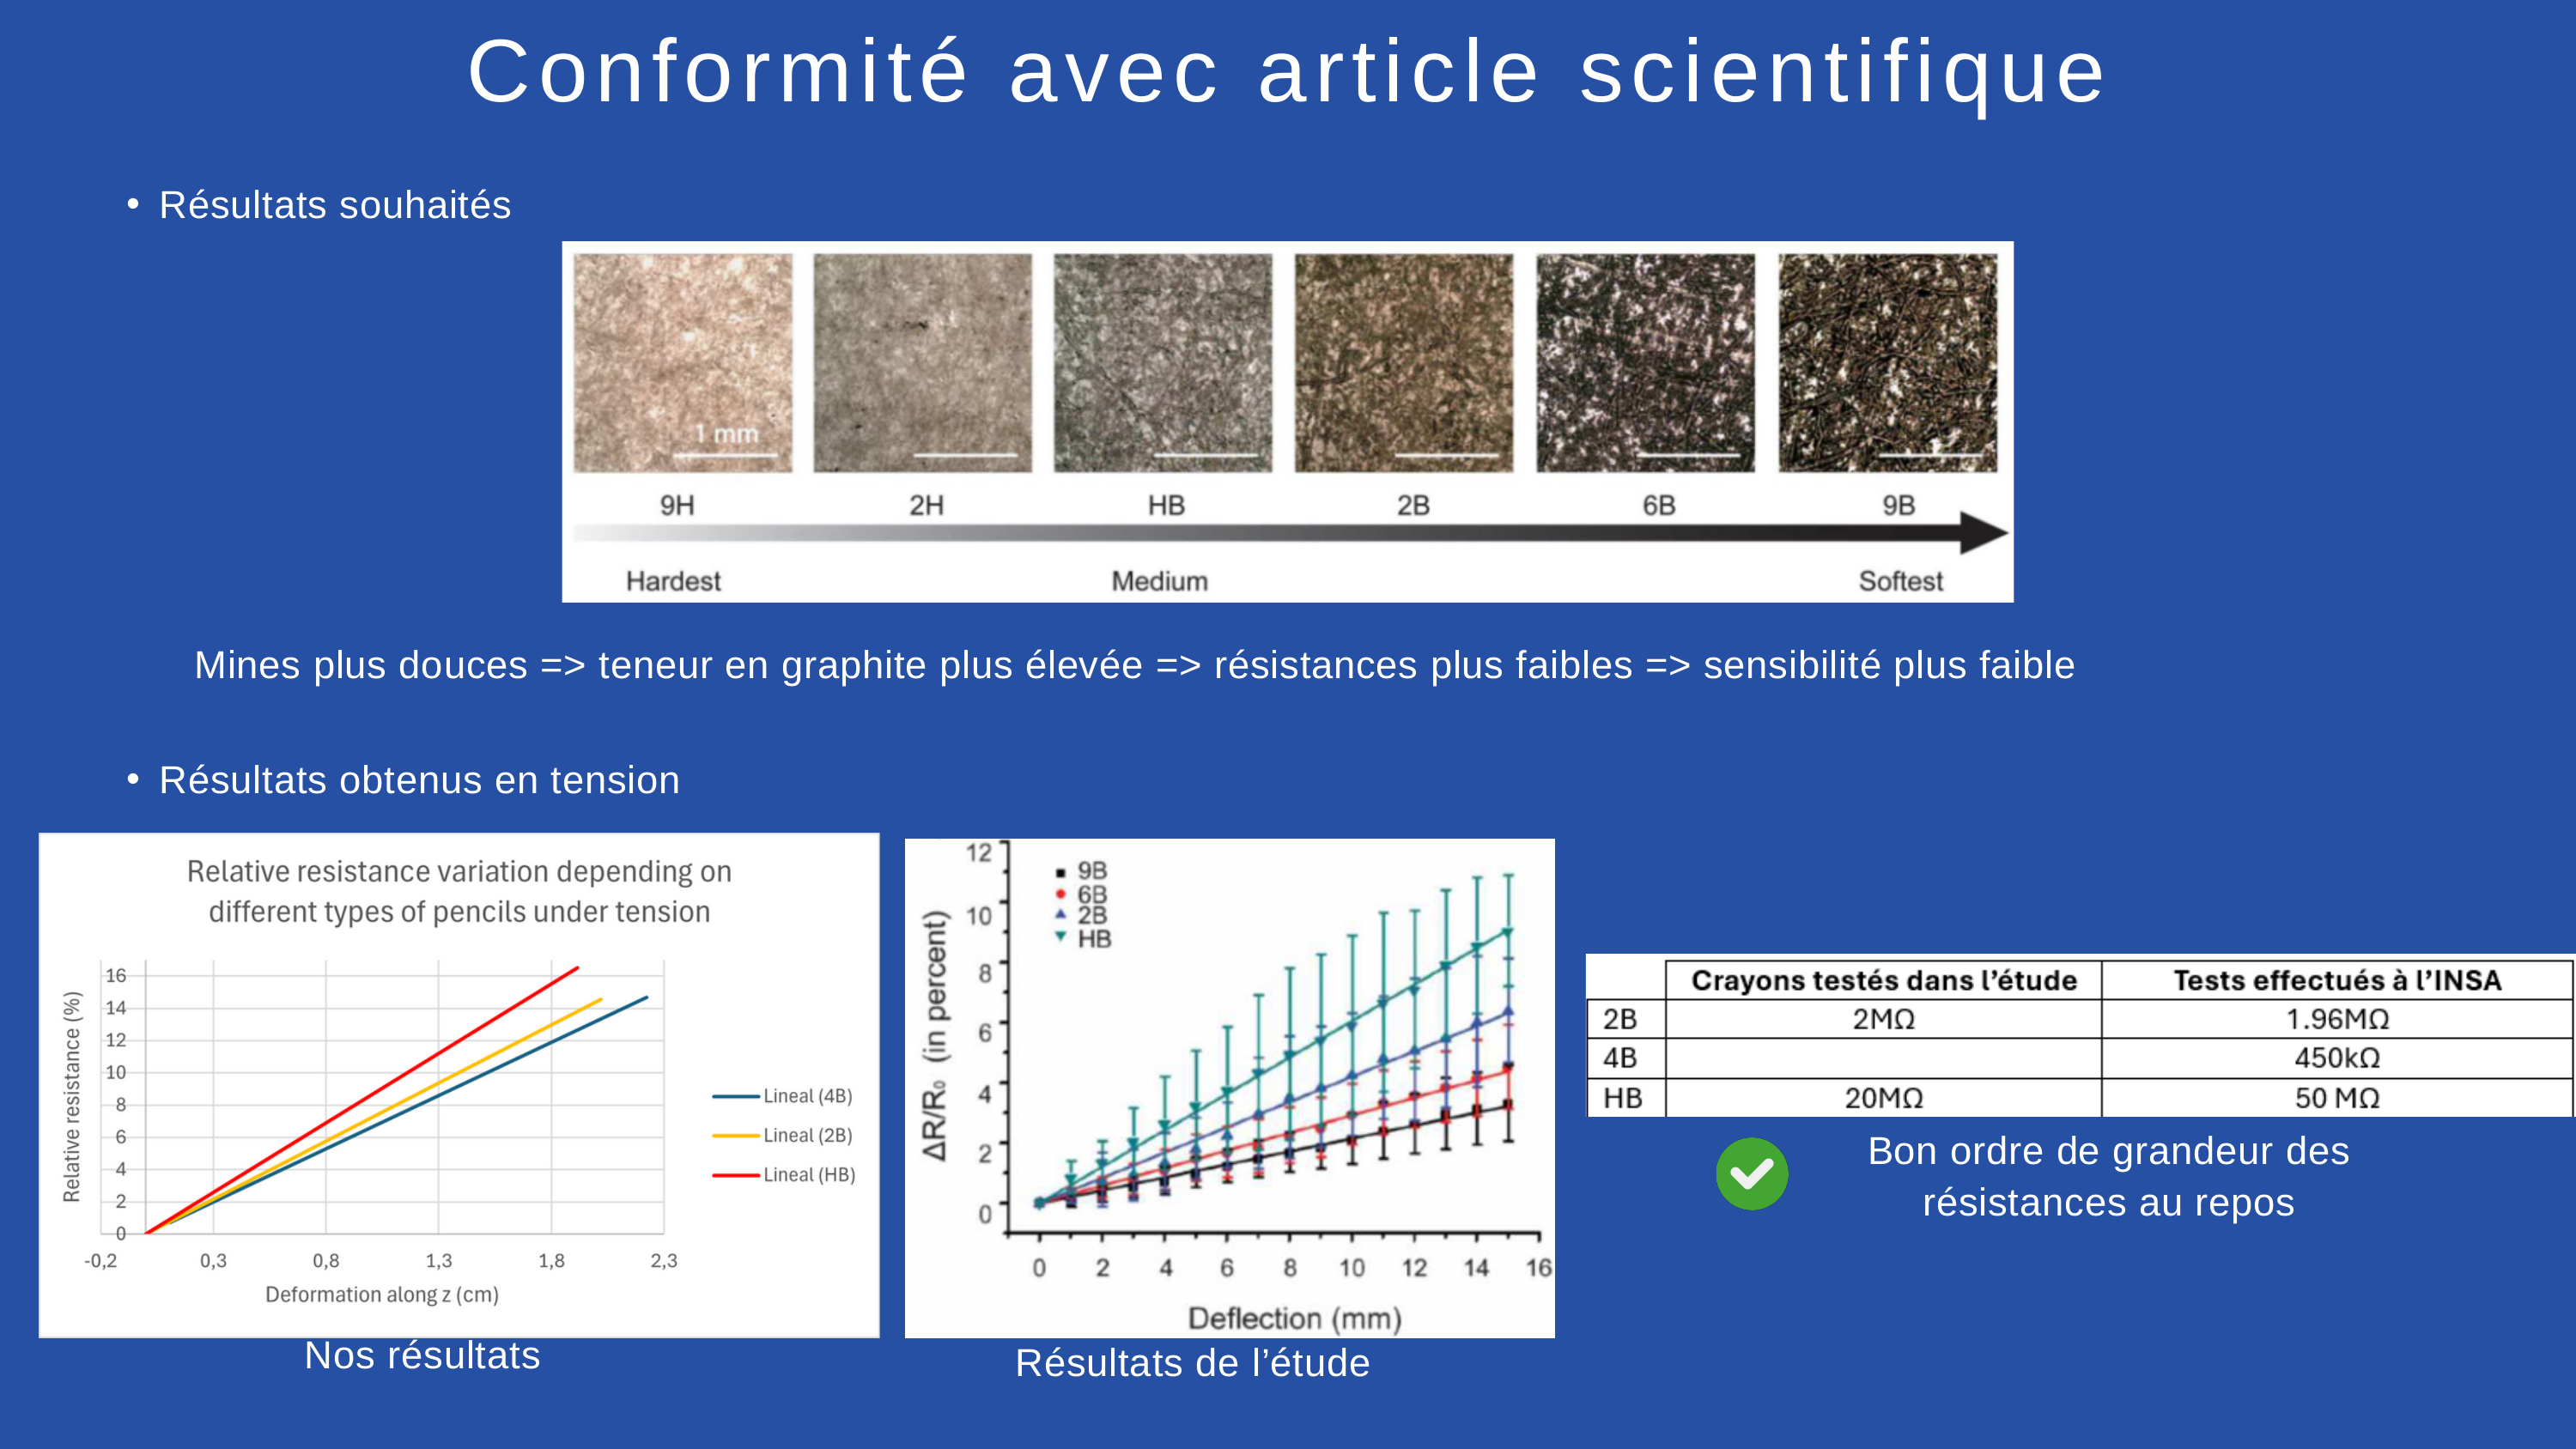

Conformité avec article scientifique
Résultats souhaités

Mines plus douces => teneur en graphite plus élevée => résistances plus faibles => sensibilité plus faible
Résultats obtenus en tension

Bon ordre de grandeur des
 résistances au repos

Nos résultats
Résultats de l’étude